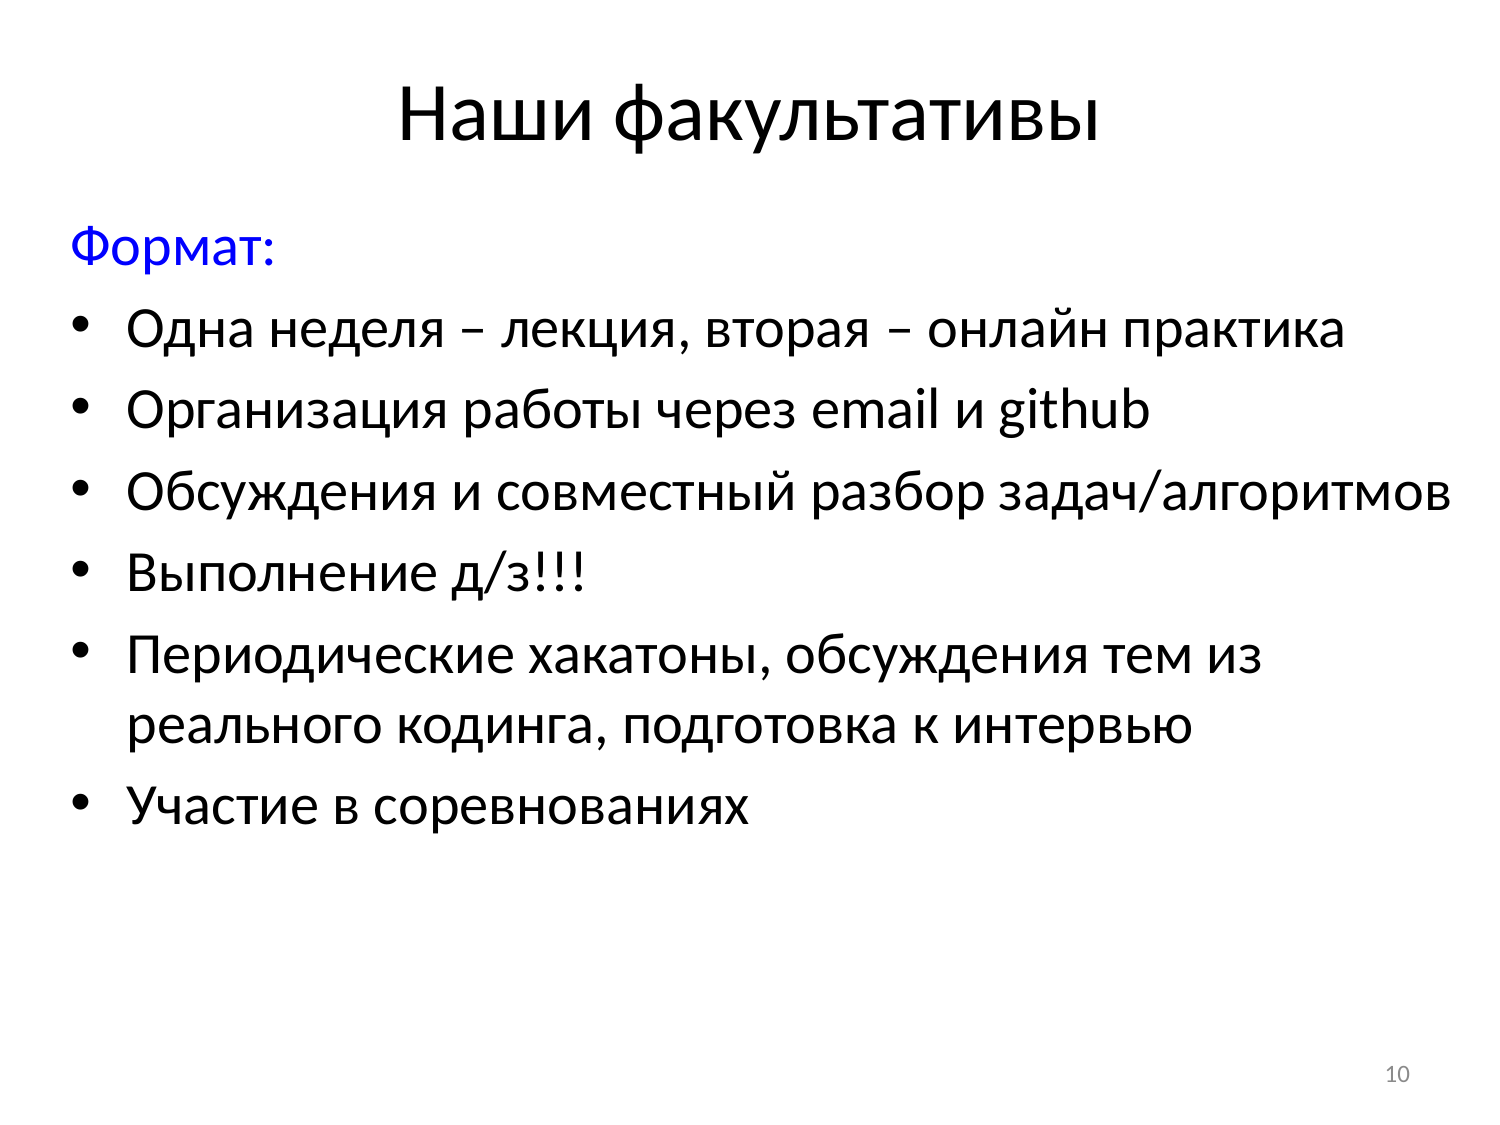

# Наши факультативы
Формат:
Одна неделя – лекция, вторая – онлайн практика
Организация работы через email и github
Обсуждения и совместный разбор задач/алгоритмов
Выполнение д/з!!!
Периодические хакатоны, обсуждения тем из реального кодинга, подготовка к интервью
Участие в соревнованиях
10